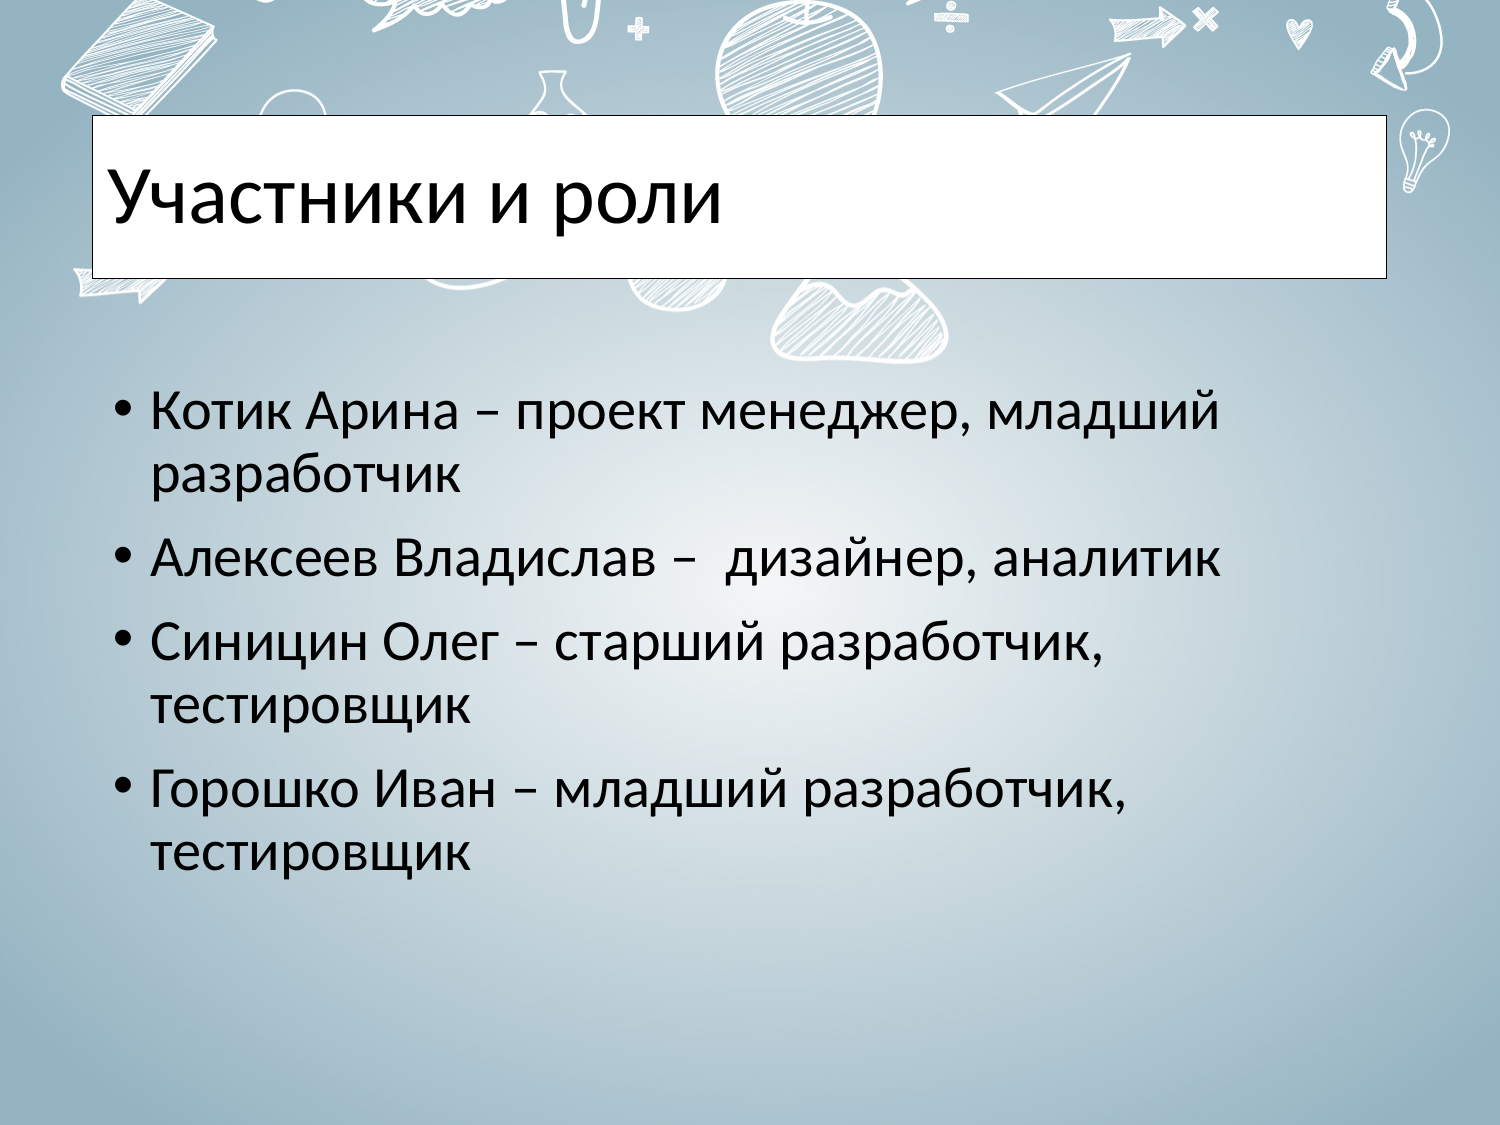

# Участники и роли
Котик Арина – проект менеджер, младший разработчик
Алексеев Владислав –  дизайнер, аналитик
Синицин Олег – старший разработчик, тестировщик
Горошко Иван – младший разработчик, тестировщик